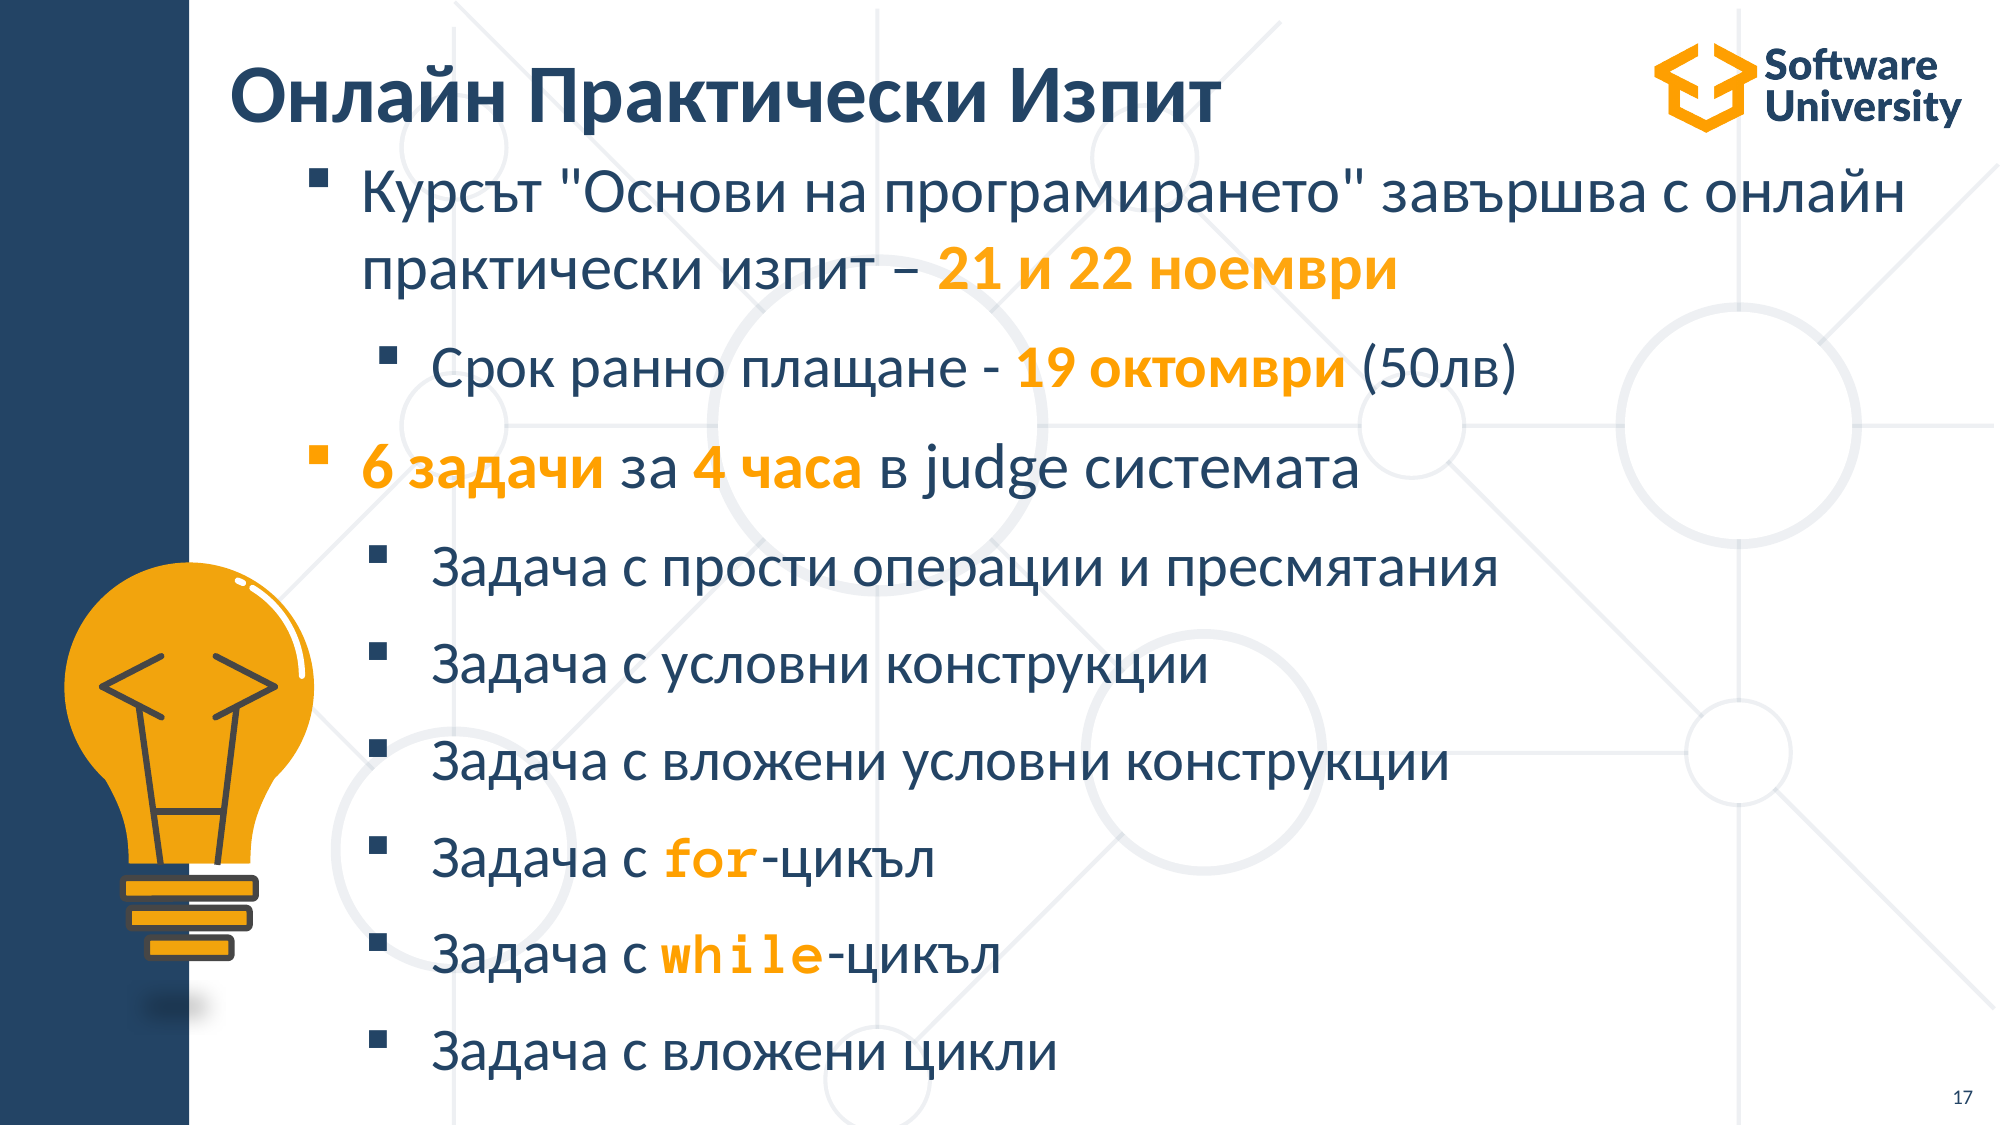

# Онлайн Практически Изпит
Курсът "Основи на програмирането" завършва с онлайн практически изпит – 21 и 22 ноември
Срок ранно плащане - 19 октомври (50лв)
6 задачи за 4 часа в judge системата
Задача с прости операции и пресмятания
Задача с условни конструкции
Задача с вложени условни конструкции
Задача с for-цикъл
Задача с while-цикъл
Задача с вложени цикли

17